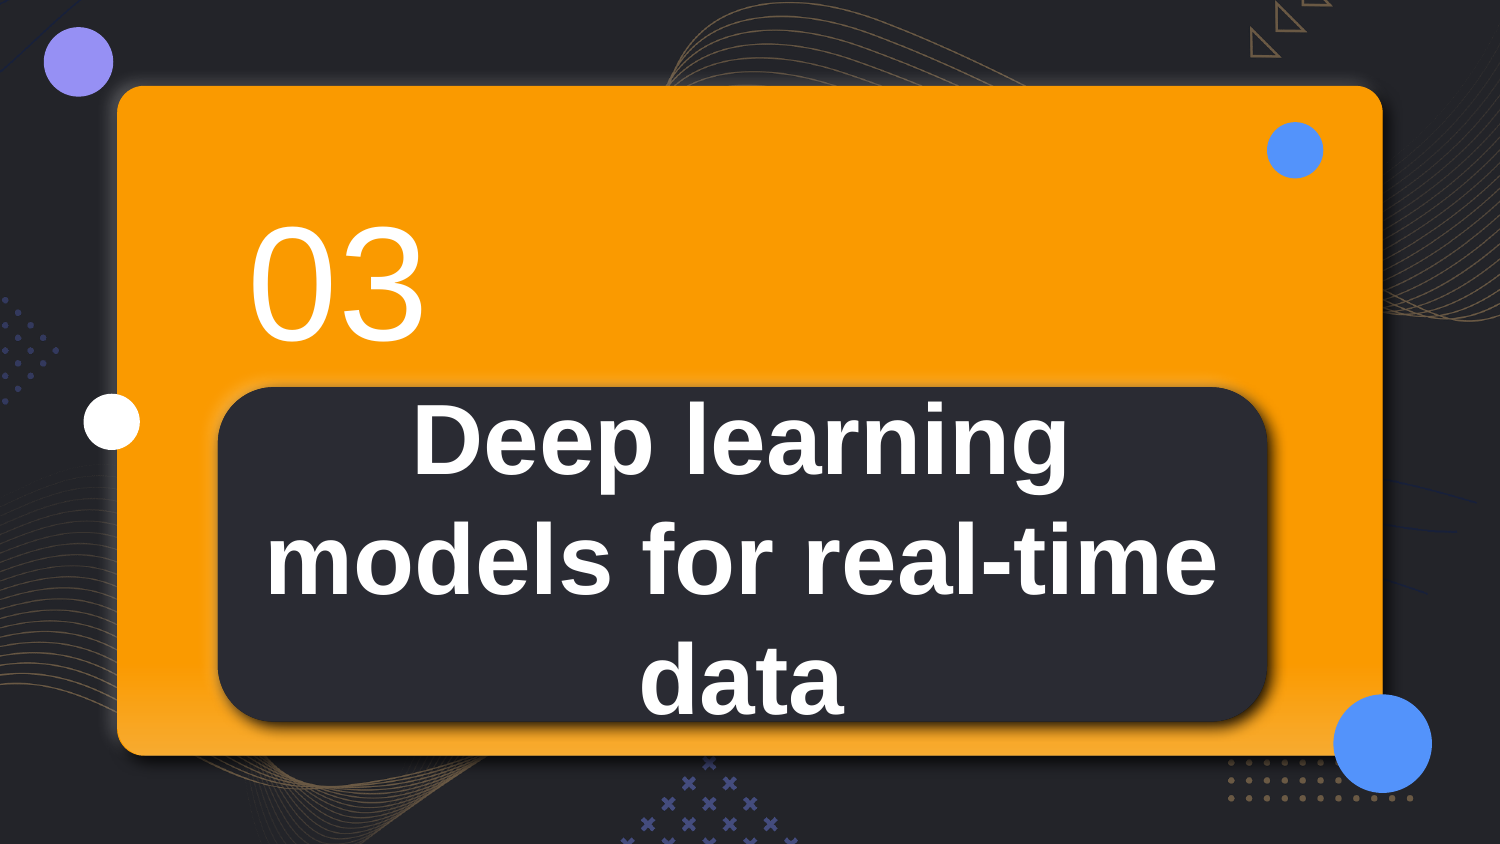

03

# Deep learning models for real-time data